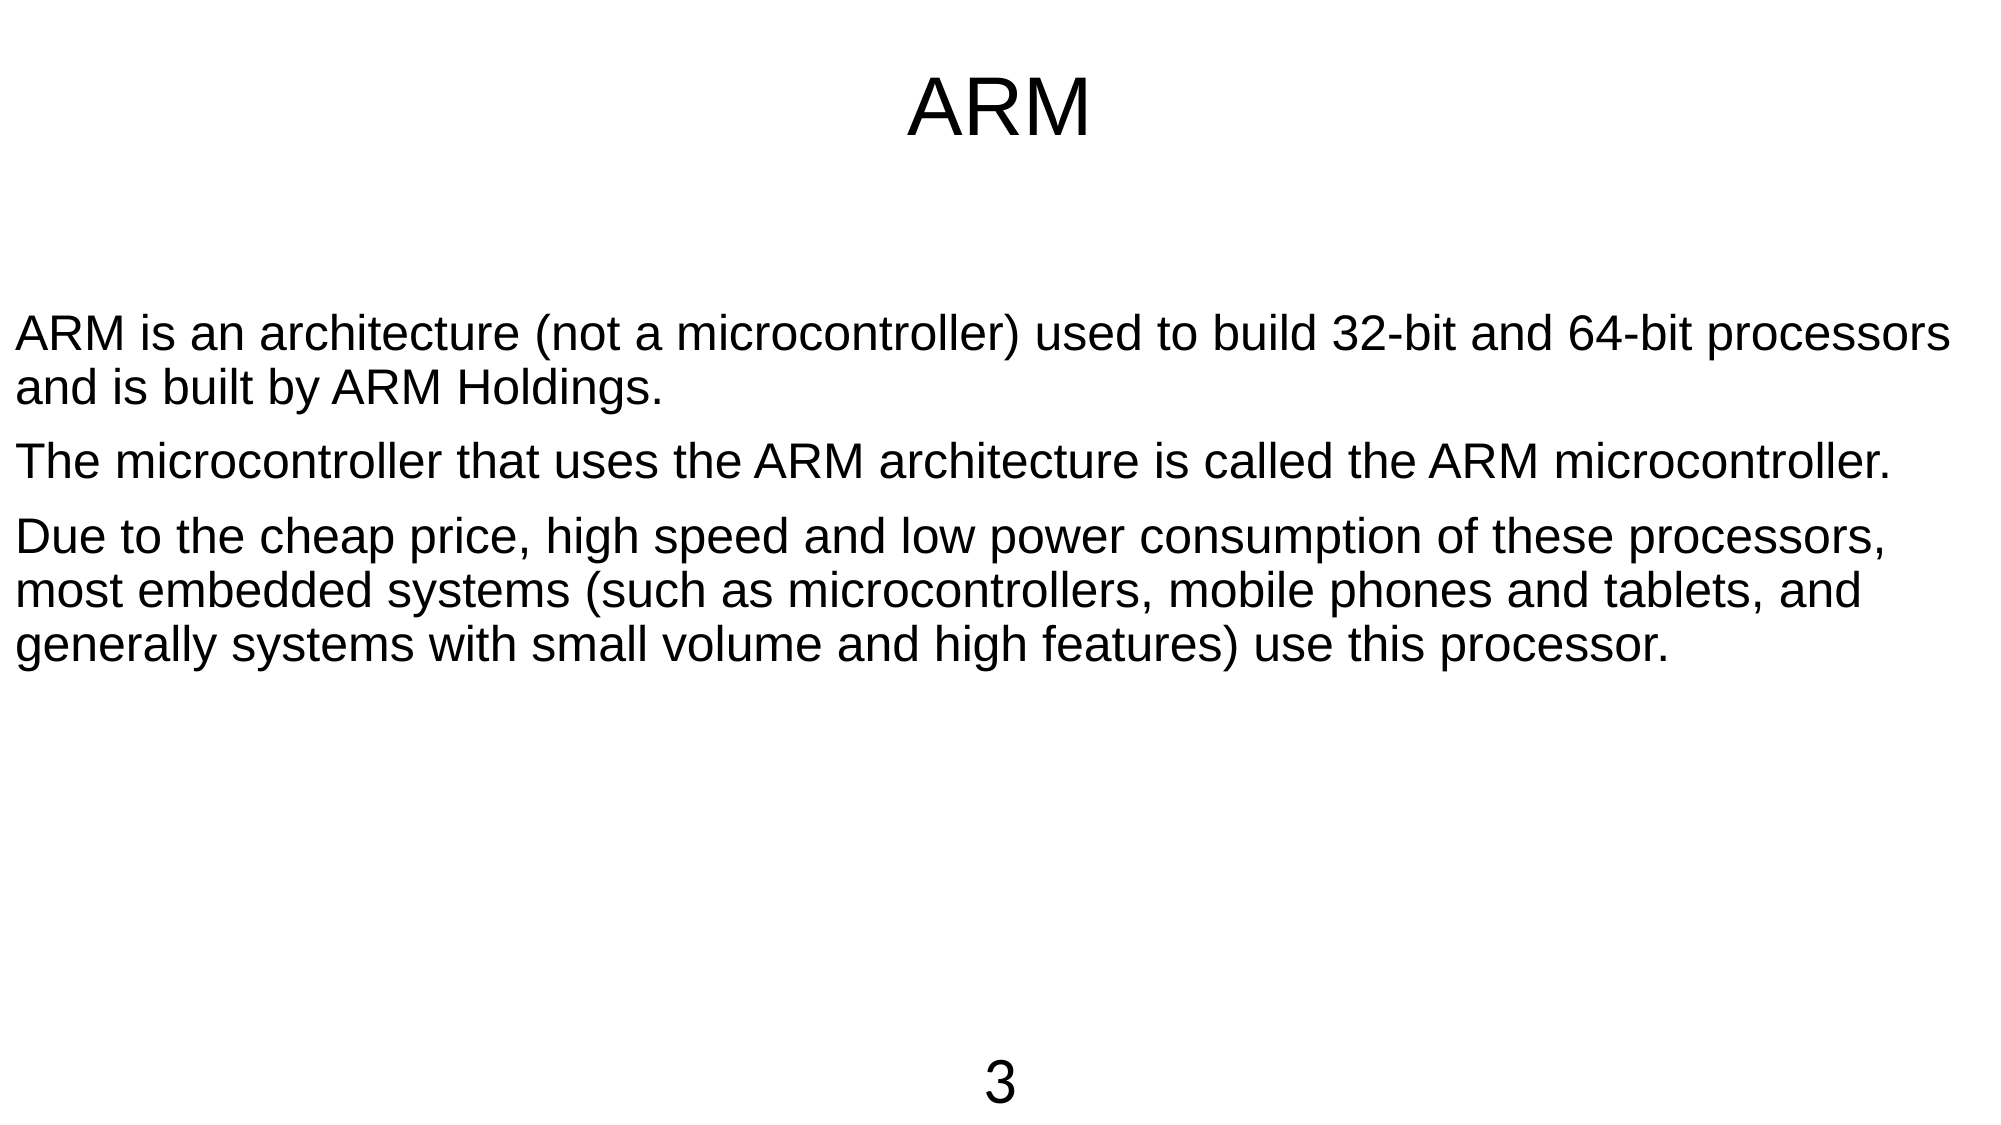

# ARM
ARM is an architecture (not a microcontroller) used to build 32-bit and 64-bit processors and is built by ARM Holdings.
The microcontroller that uses the ARM architecture is called the ARM microcontroller.
Due to the cheap price, high speed and low power consumption of these processors, most embedded systems (such as microcontrollers, mobile phones and tablets, and generally systems with small volume and high features) use this processor.
3